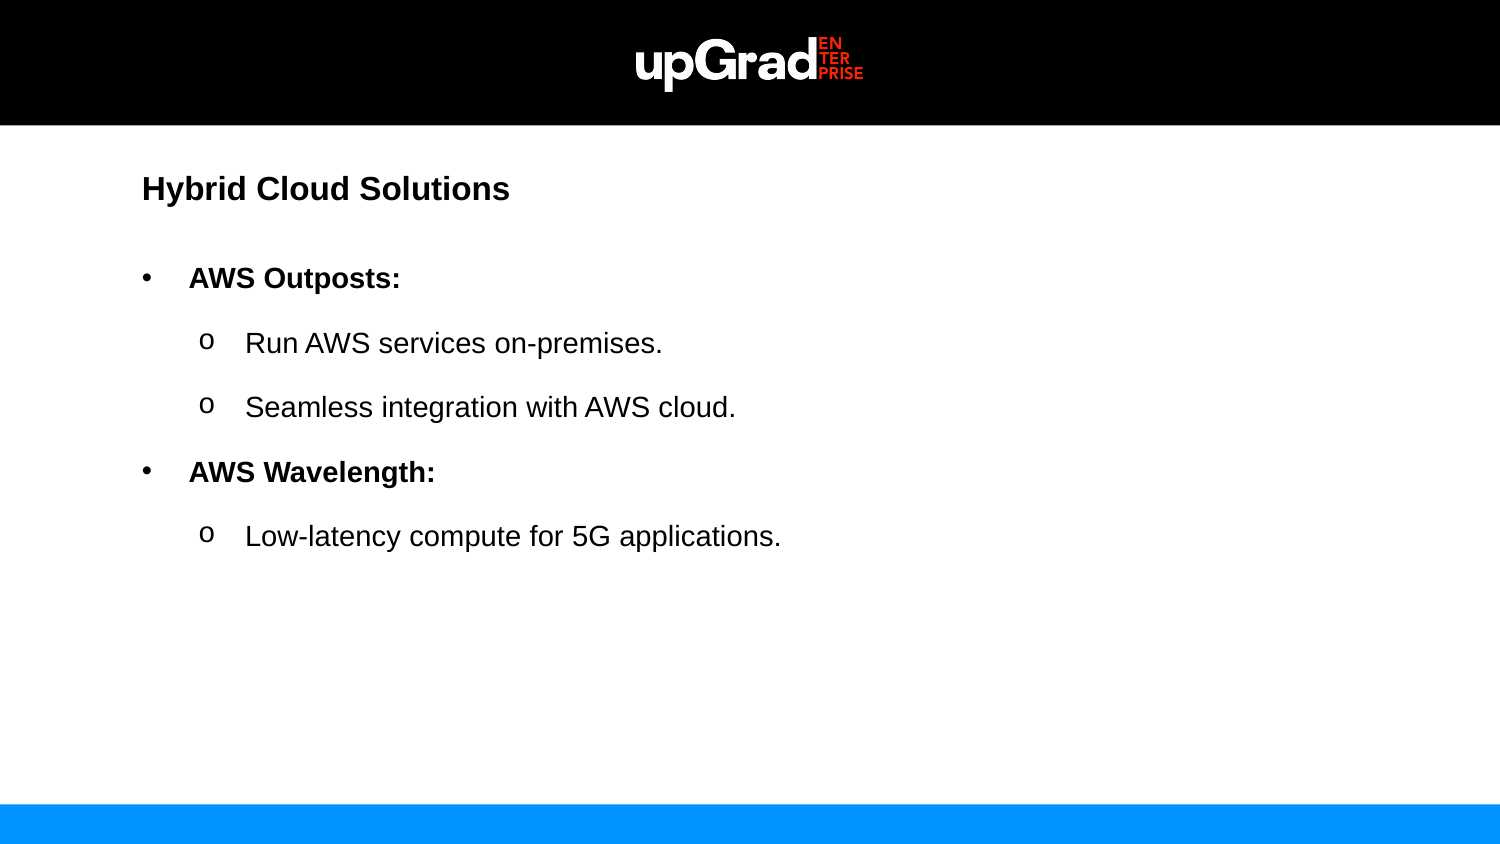

Hybrid Cloud Solutions
AWS Outposts:
Run AWS services on-premises.
Seamless integration with AWS cloud.
AWS Wavelength:
Low-latency compute for 5G applications.